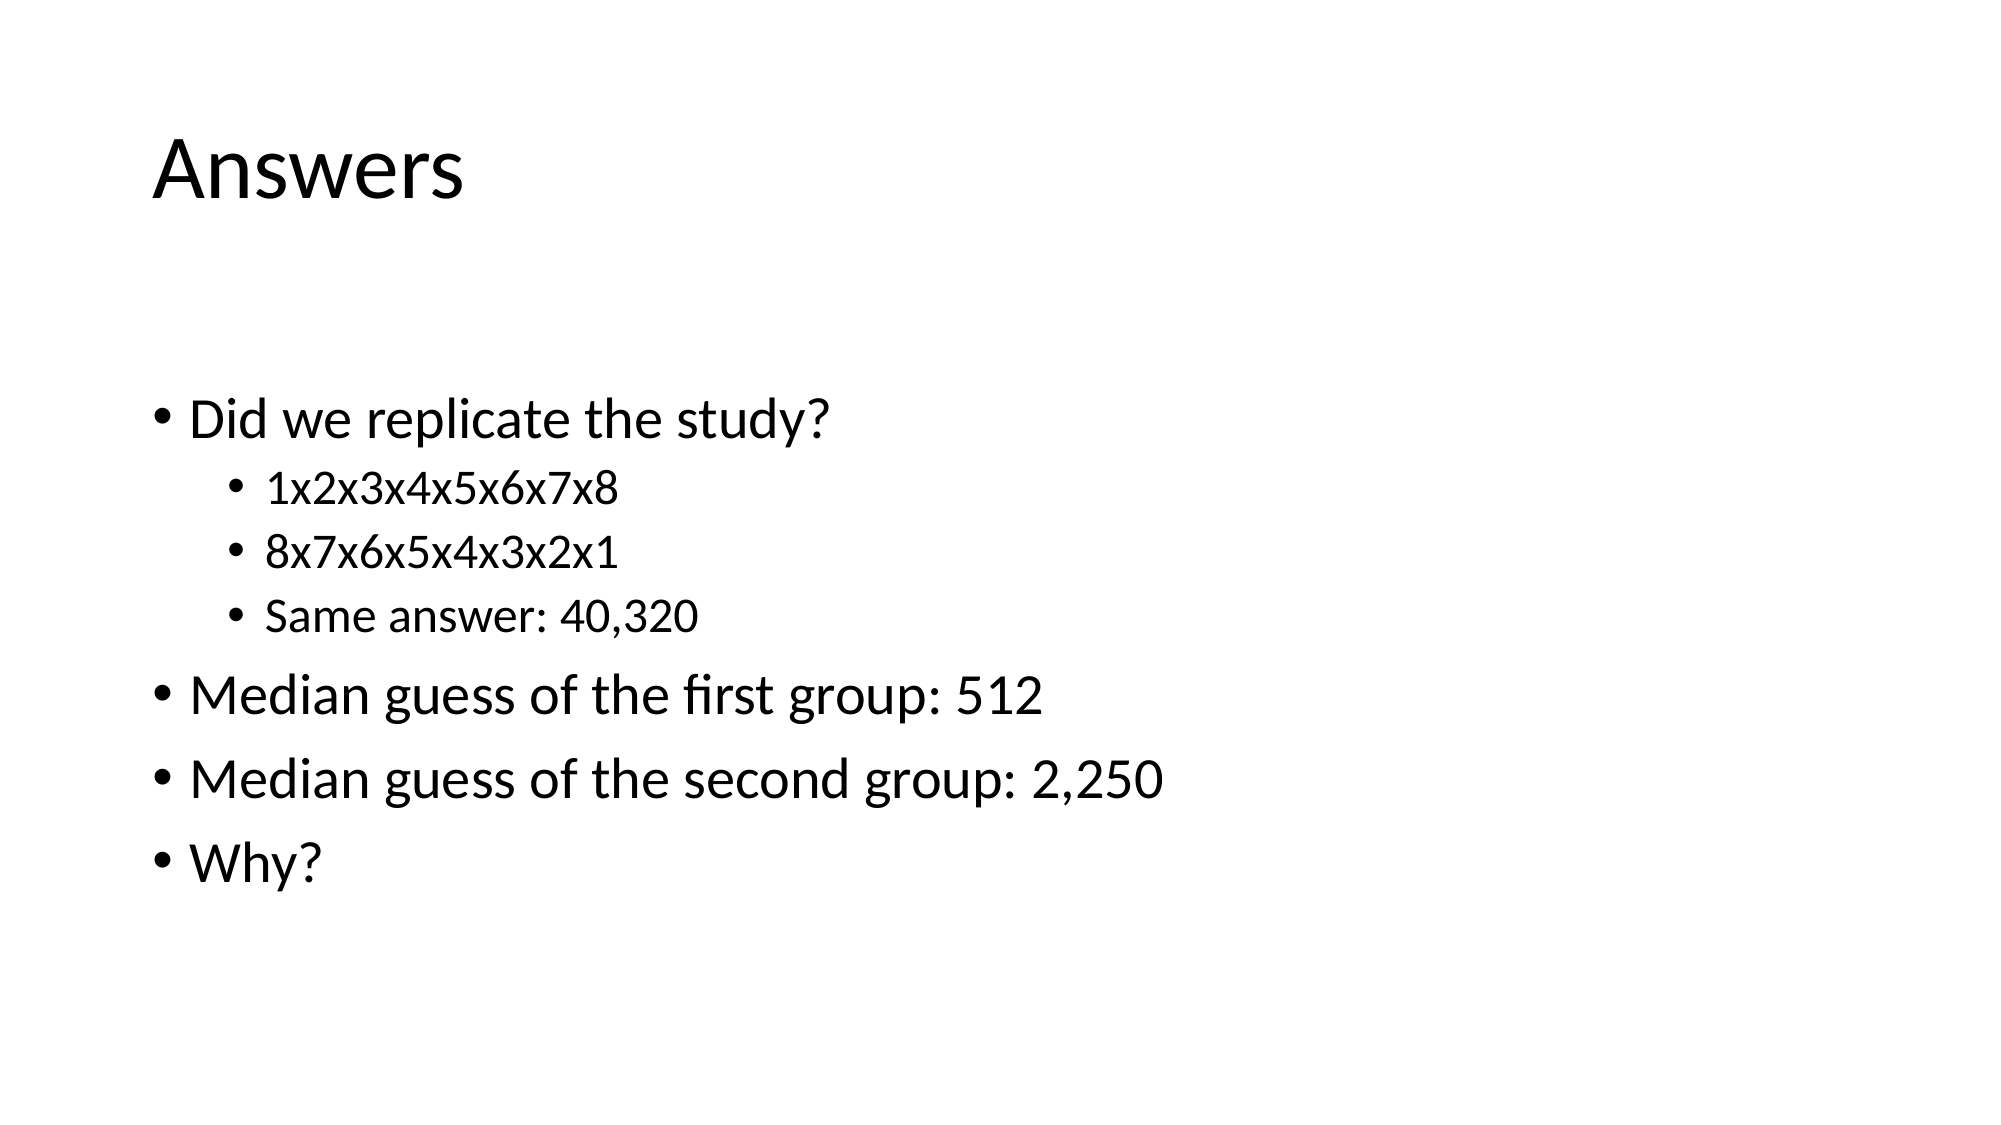

# Answers

Did we replicate the study?
1x2x3x4x5x6x7x8
8x7x6x5x4x3x2x1
Same answer: 40,320
Median guess of the first group: 512
Median guess of the second group: 2,250
Why?